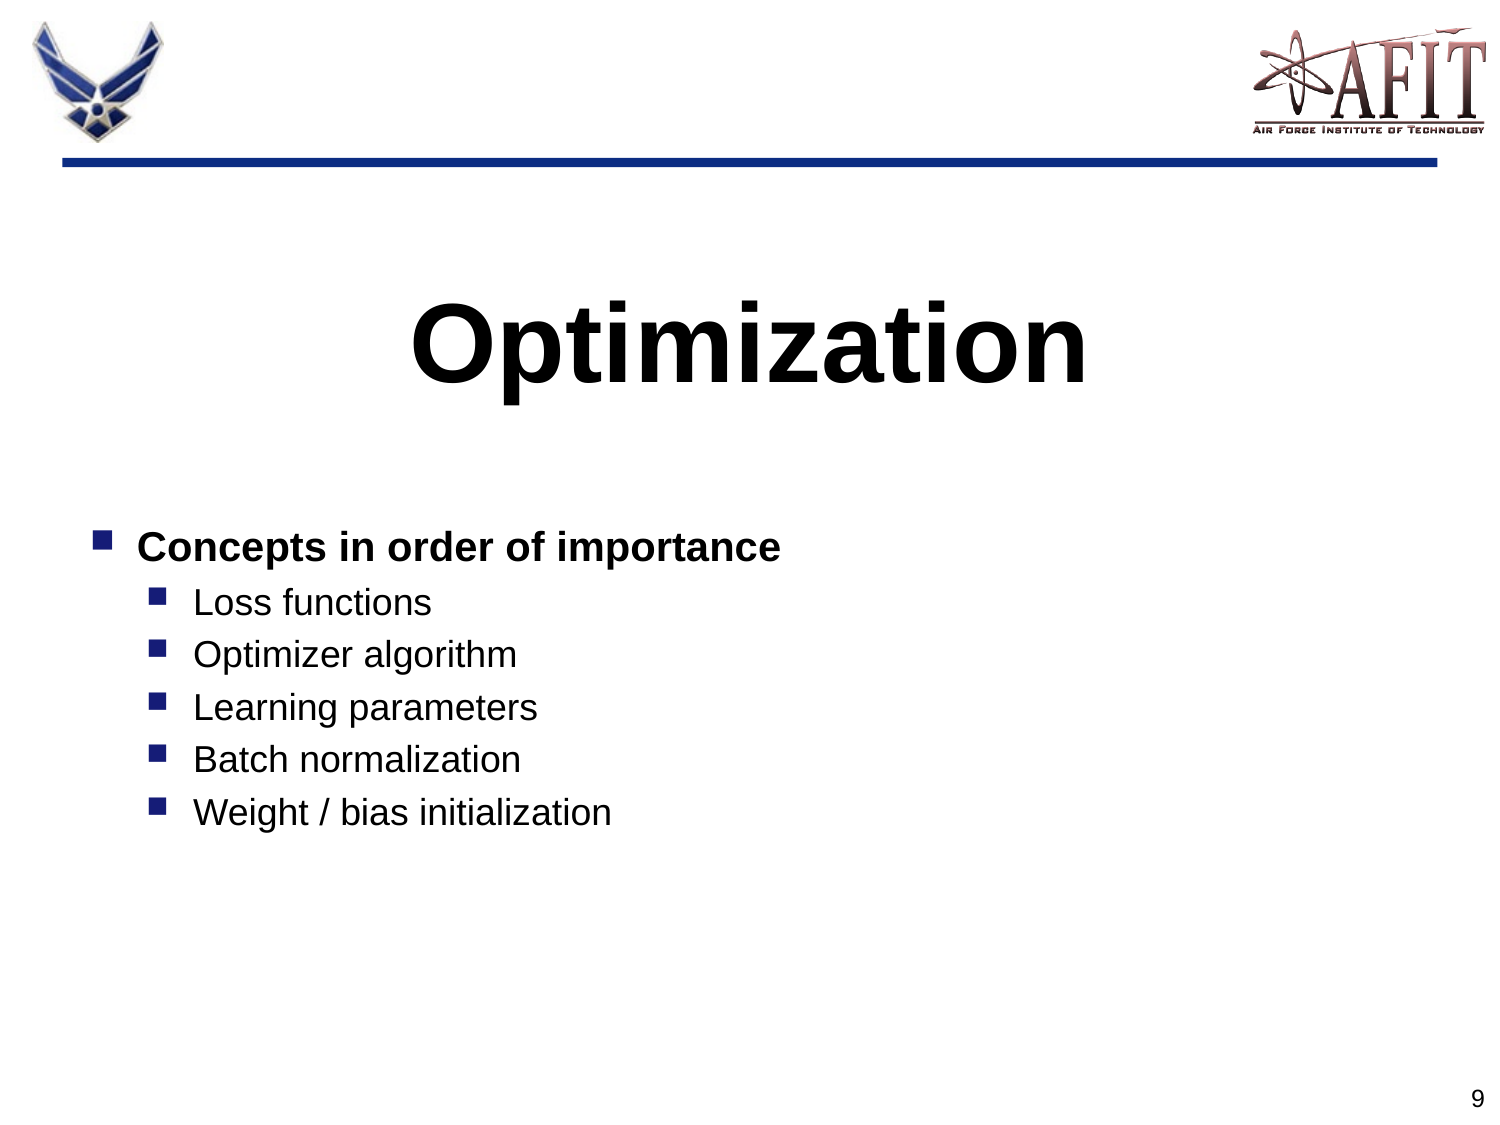

#
Optimization
Concepts in order of importance
Loss functions
Optimizer algorithm
Learning parameters
Batch normalization
Weight / bias initialization